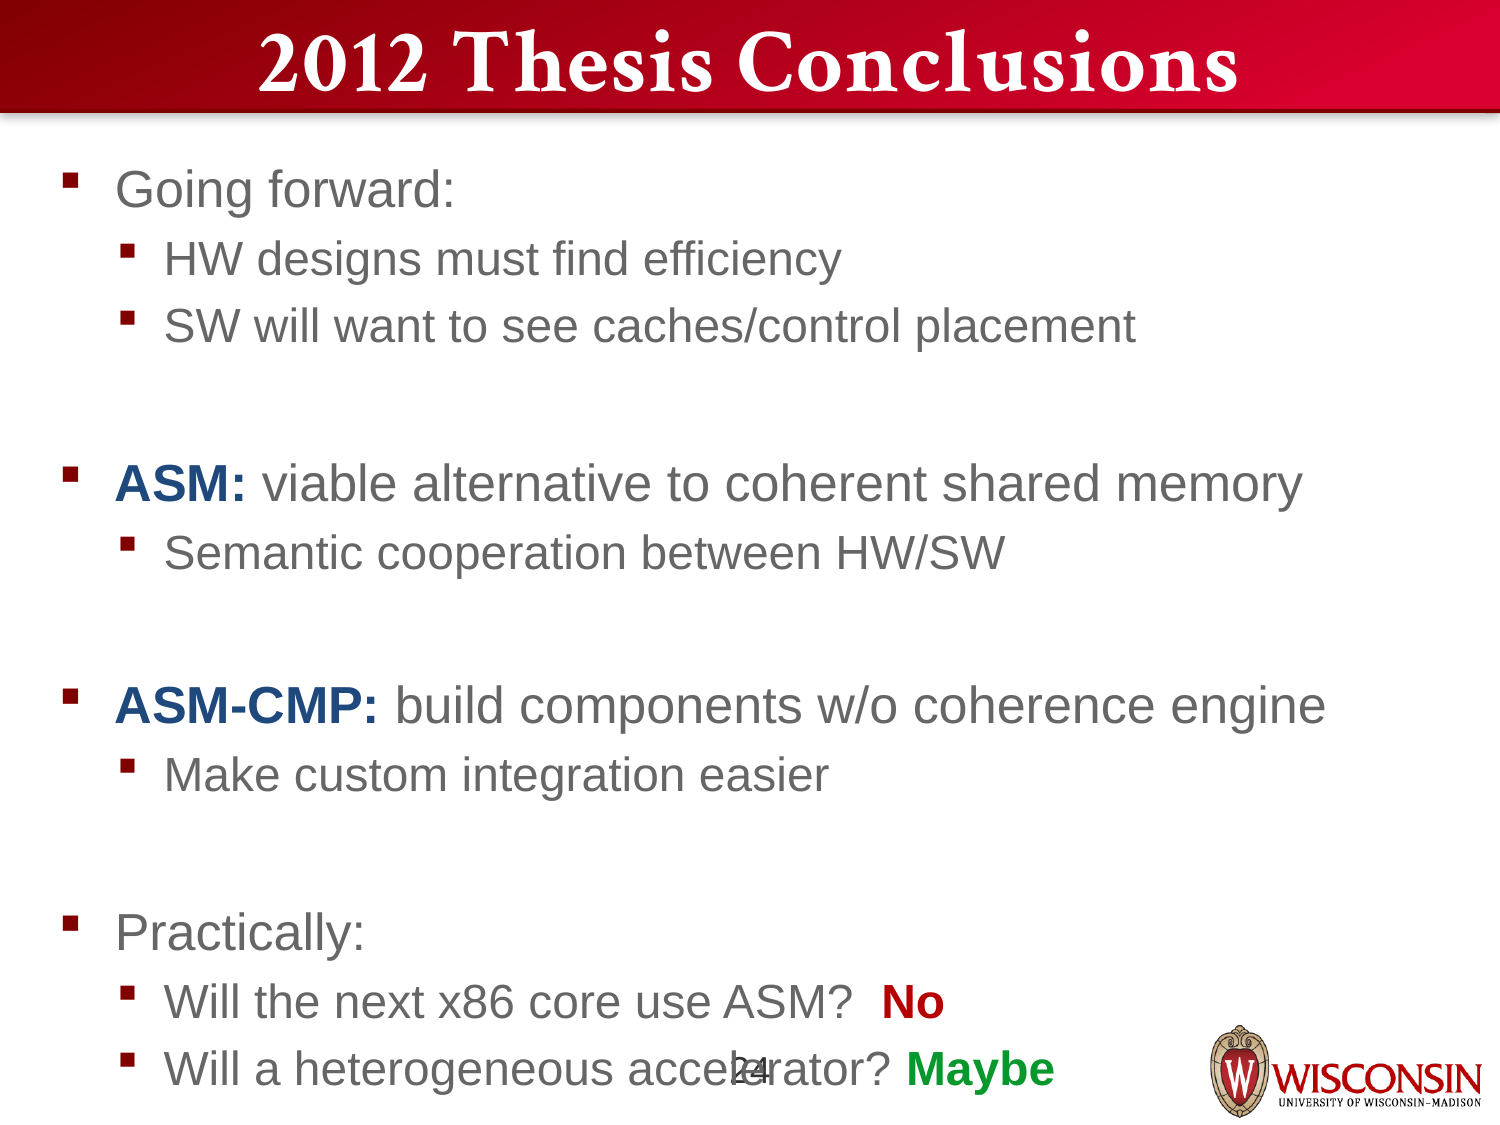

# 2012 Thesis Conclusions
Going forward:
HW designs must find efficiency
SW will want to see caches/control placement

ASM: viable alternative to coherent shared memory
Semantic cooperation between HW/SW

ASM-CMP: build components w/o coherence engine
Make custom integration easier

Practically:
Will the next x86 core use ASM?  No
Will a heterogeneous accelerator? Maybe